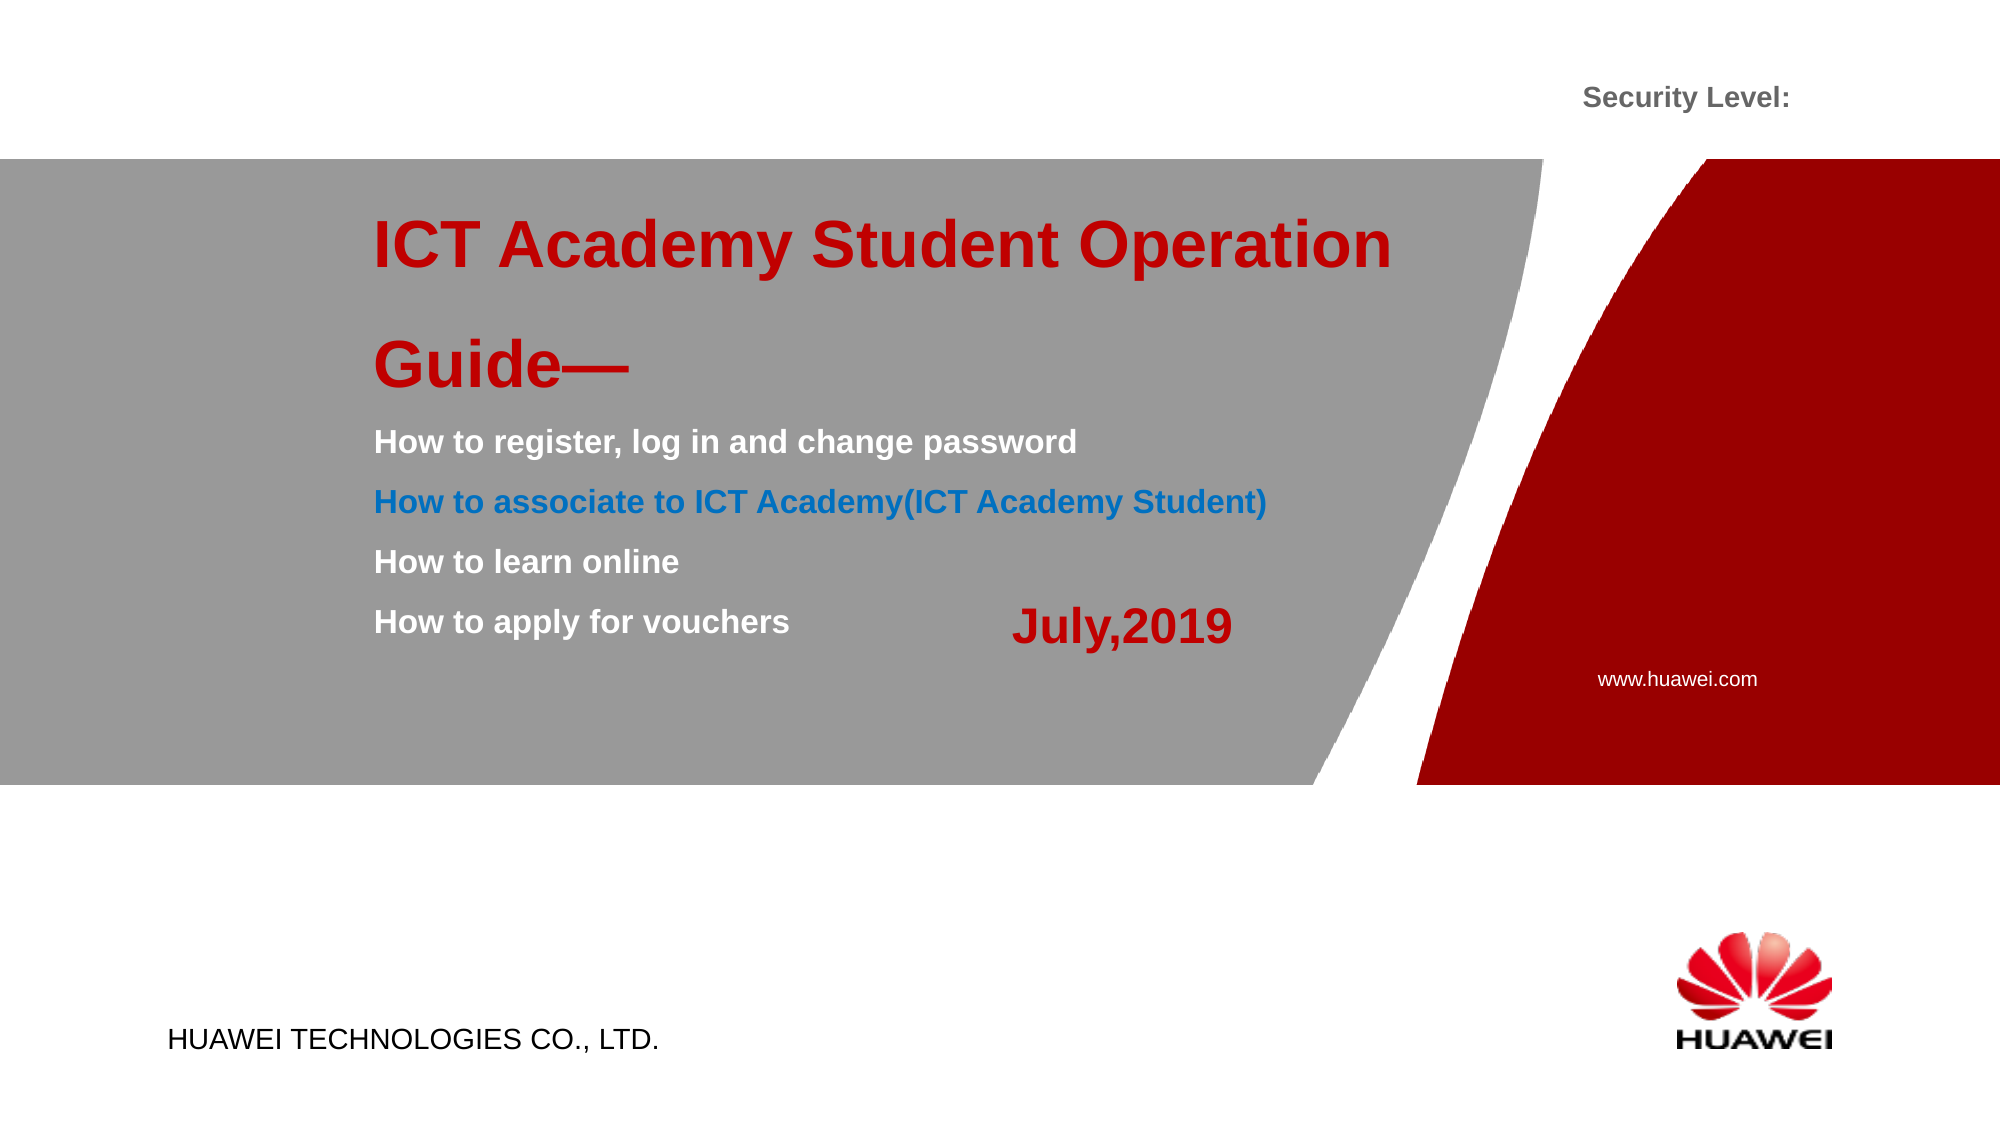

# ICT Academy Student Operation Guide— How to register, log in and change password How to associate to ICT Academy(ICT Academy Student) How to learn online How to apply for vouchers
July,2019